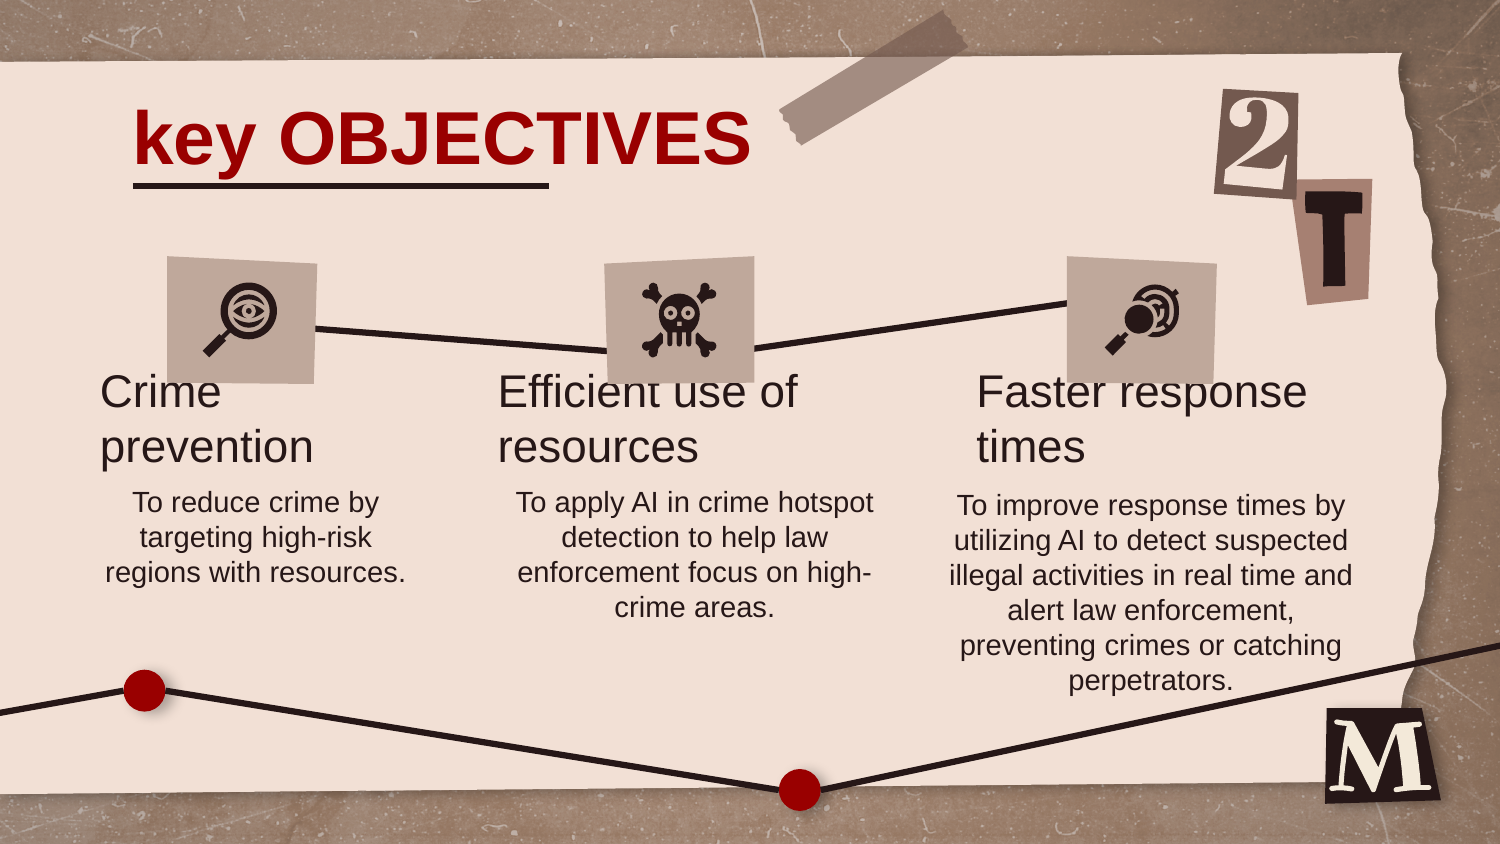

# key OBJECTIVES

Efficient use of resources
Crime prevention
Faster response times
To reduce crime by targeting high-risk regions with resources.
To apply AI in crime hotspot detection to help law enforcement focus on high-crime areas.
To improve response times by utilizing AI to detect suspected illegal activities in real time and alert law enforcement, preventing crimes or catching perpetrators.